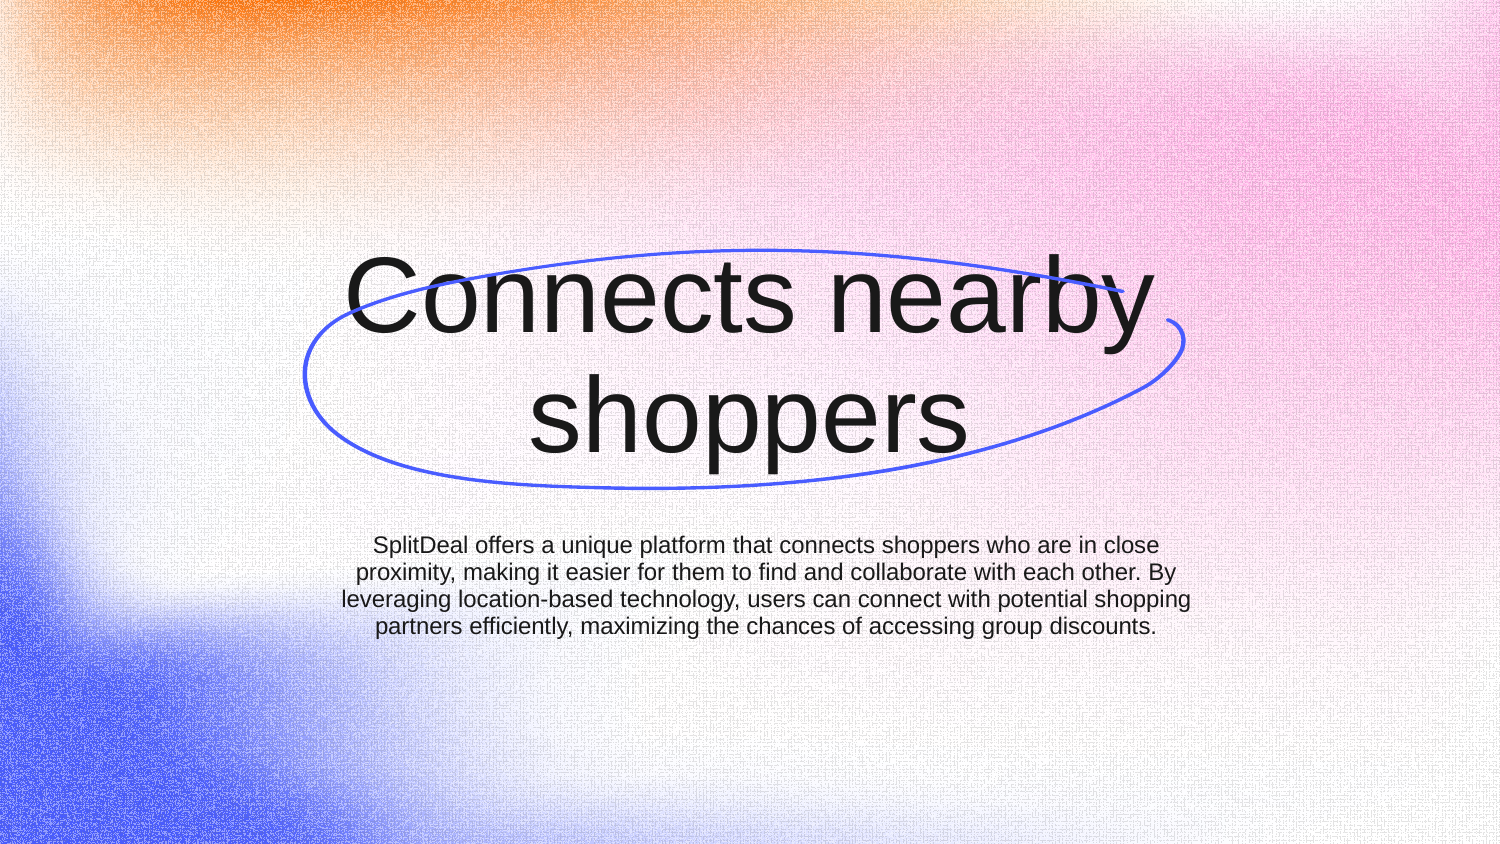

# Connects nearby shoppers

SplitDeal offers a unique platform that connects shoppers who are in close proximity, making it easier for them to find and collaborate with each other. By leveraging location-based technology, users can connect with potential shopping partners efficiently, maximizing the chances of accessing group discounts.